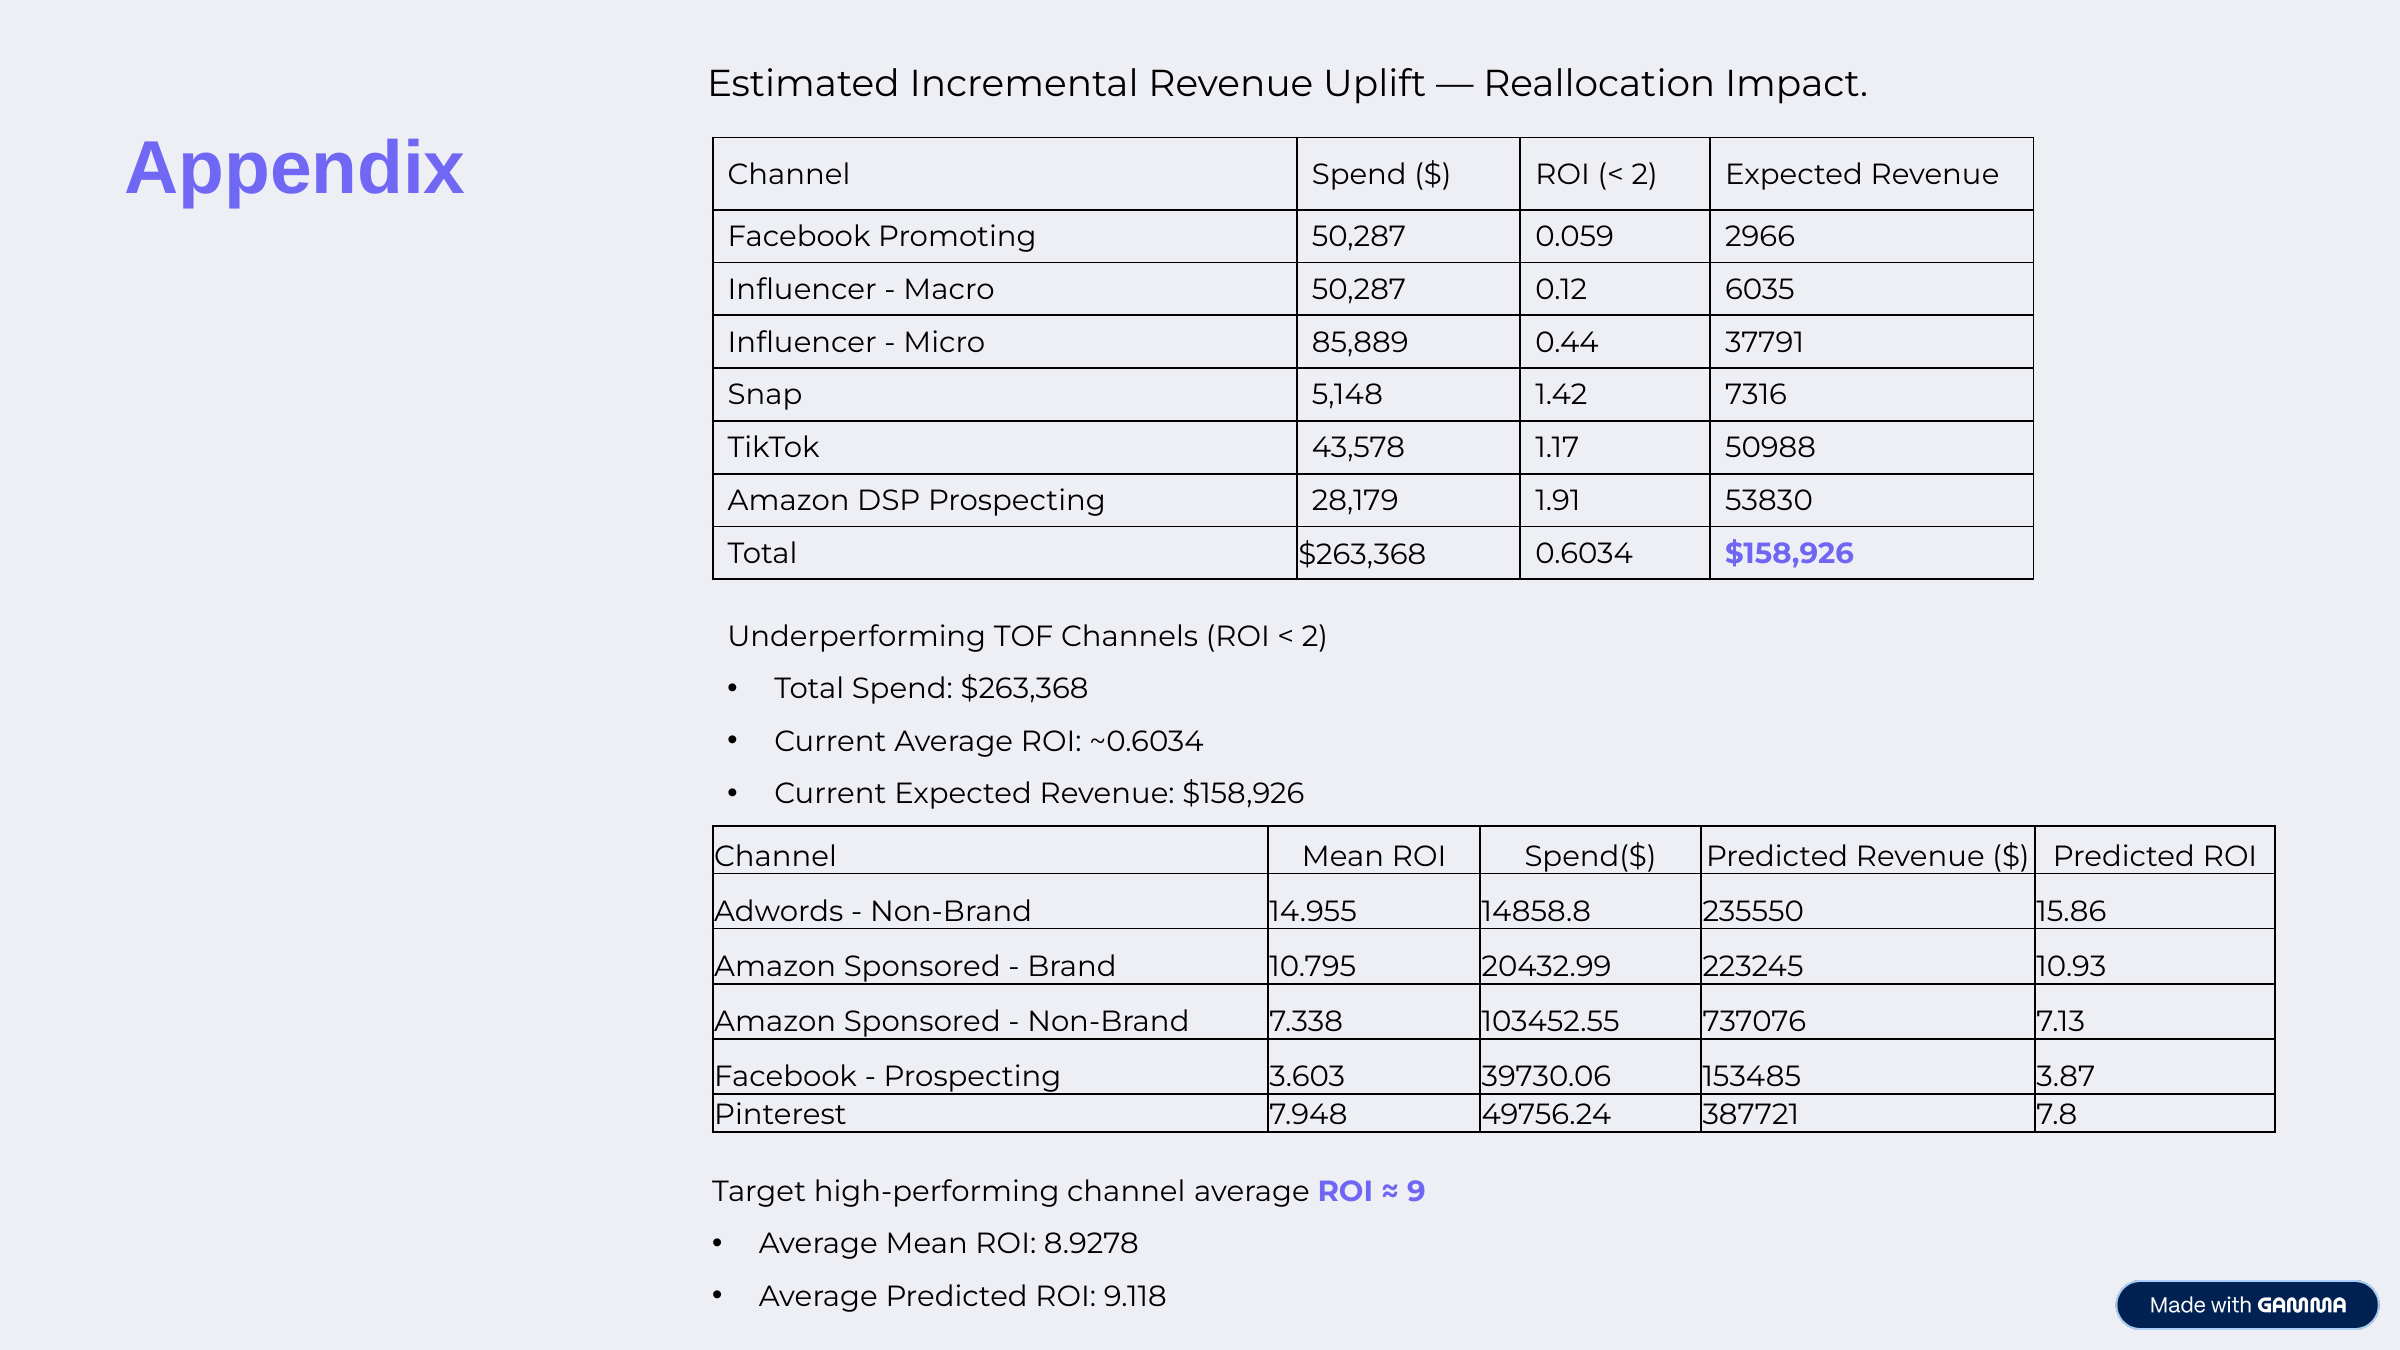

Estimated Incremental Revenue Uplift — Reallocation Impact.
Appendix
| Channel | Spend ($) | ROI (< 2) | Expected Revenue |
| --- | --- | --- | --- |
| Facebook Promoting | 50,287 | 0.059 | 2966 |
| Influencer - Macro | 50,287 | 0.12 | 6035 |
| Influencer - Micro | 85,889 | 0.44 | 37791 |
| Snap | 5,148 | 1.42 | 7316 |
| TikTok | 43,578 | 1.17 | 50988 |
| Amazon DSP Prospecting | 28,179 | 1.91 | 53830 |
| Total | $263,368 | 0.6034 | $158,926 |
Underperforming TOF Channels (ROI < 2)
Total Spend: $263,368
Current Average ROI: ~0.6034
Current Expected Revenue: $158,926
| Channel | Mean ROI | Spend($) | Predicted Revenue ($) | Predicted ROI |
| --- | --- | --- | --- | --- |
| Adwords - Non-Brand | 14.955 | 14858.8 | 235550 | 15.86 |
| Amazon Sponsored - Brand | 10.795 | 20432.99 | 223245 | 10.93 |
| Amazon Sponsored - Non-Brand | 7.338 | 103452.55 | 737076 | 7.13 |
| Facebook - Prospecting | 3.603 | 39730.06 | 153485 | 3.87 |
| Pinterest | 7.948 | 49756.24 | 387721 | 7.8 |
Target high-performing channel average ROI ≈ 9
Average Mean ROI: 8.9278
Average Predicted ROI: 9.118